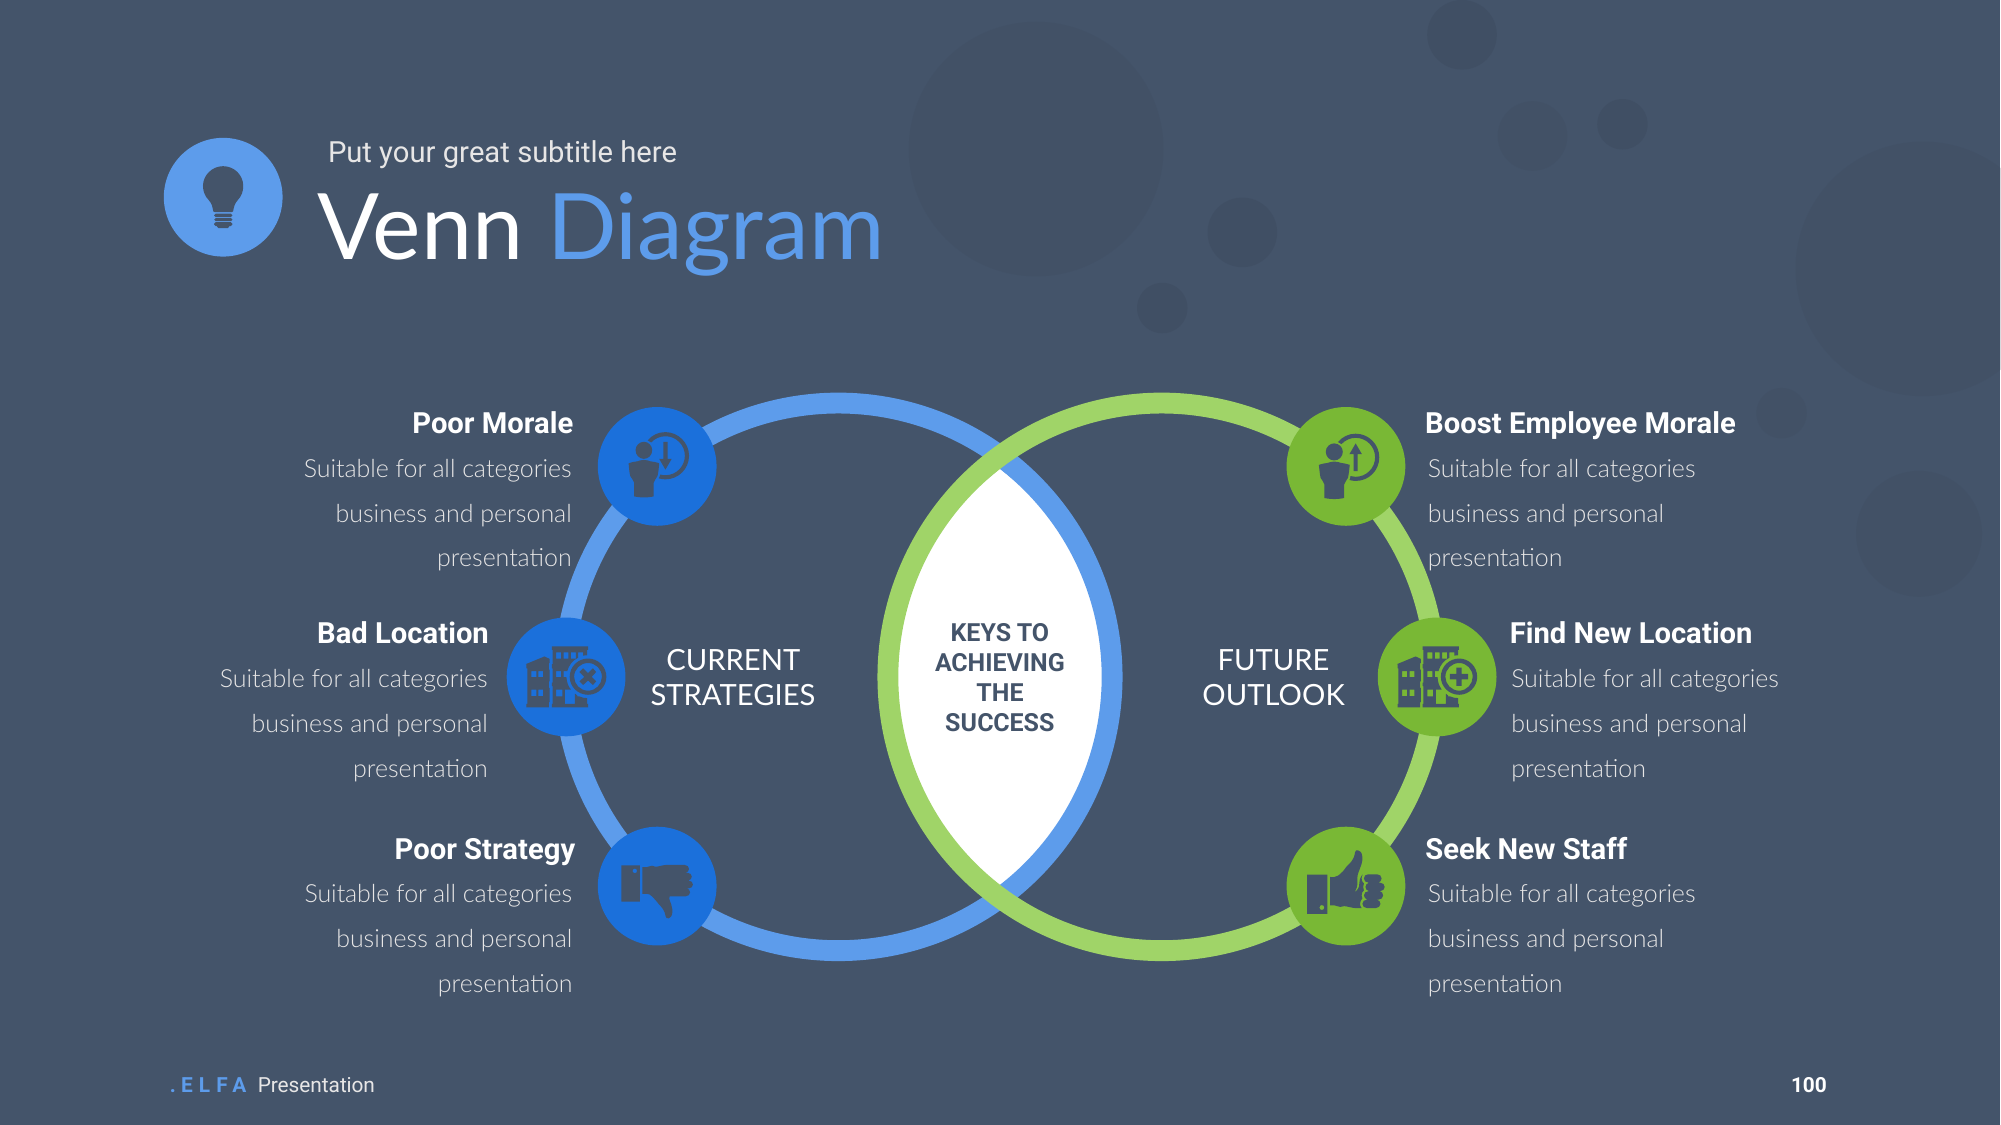

Put your great subtitle here

Venn Diagram

Poor Morale
Suitable for all categories business and personal presentation
Boost Employee Morale
Suitable for all categories business and personal presentation

Bad Location
Suitable for all categories business and personal presentation
Find New Location
Suitable for all categories business and personal presentation
KEYS TO ACHIEVING THE SUCCESS

CURRENT STRATEGIES
FUTURE OUTLOOK

Poor Strategy
Suitable for all categories business and personal presentation
Seek New Staff
Suitable for all categories business and personal presentation